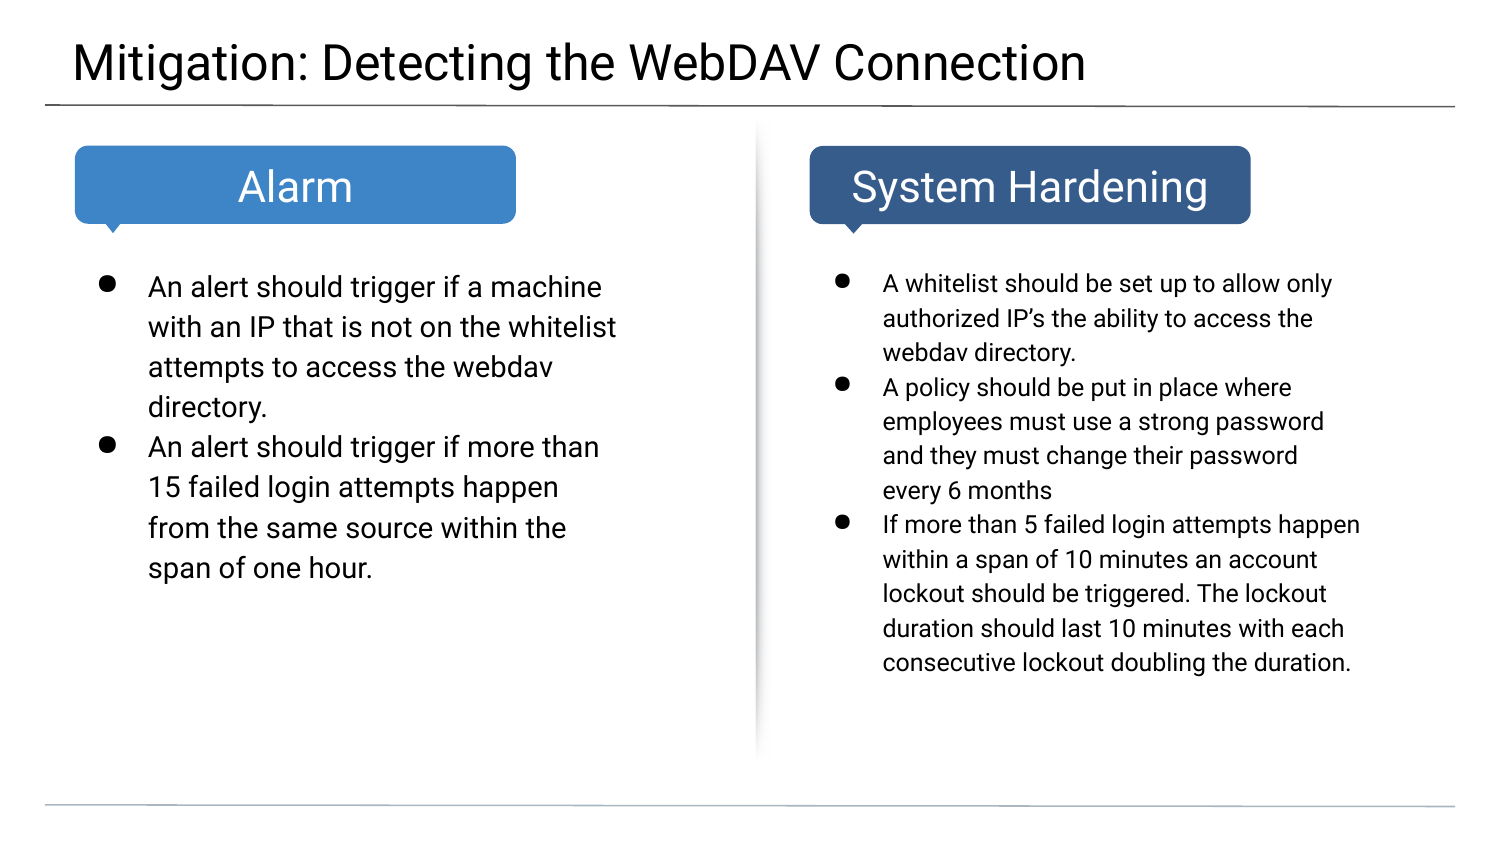

# Mitigation: Detecting the WebDAV Connection
An alert should trigger if a machine with an IP that is not on the whitelist attempts to access the webdav directory.
An alert should trigger if more than 15 failed login attempts happen from the same source within the span of one hour.

A whitelist should be set up to allow only authorized IP’s the ability to access the webdav directory.
A policy should be put in place where employees must use a strong password and they must change their password every 6 months
If more than 5 failed login attempts happen within a span of 10 minutes an account lockout should be triggered. The lockout duration should last 10 minutes with each consecutive lockout doubling the duration.